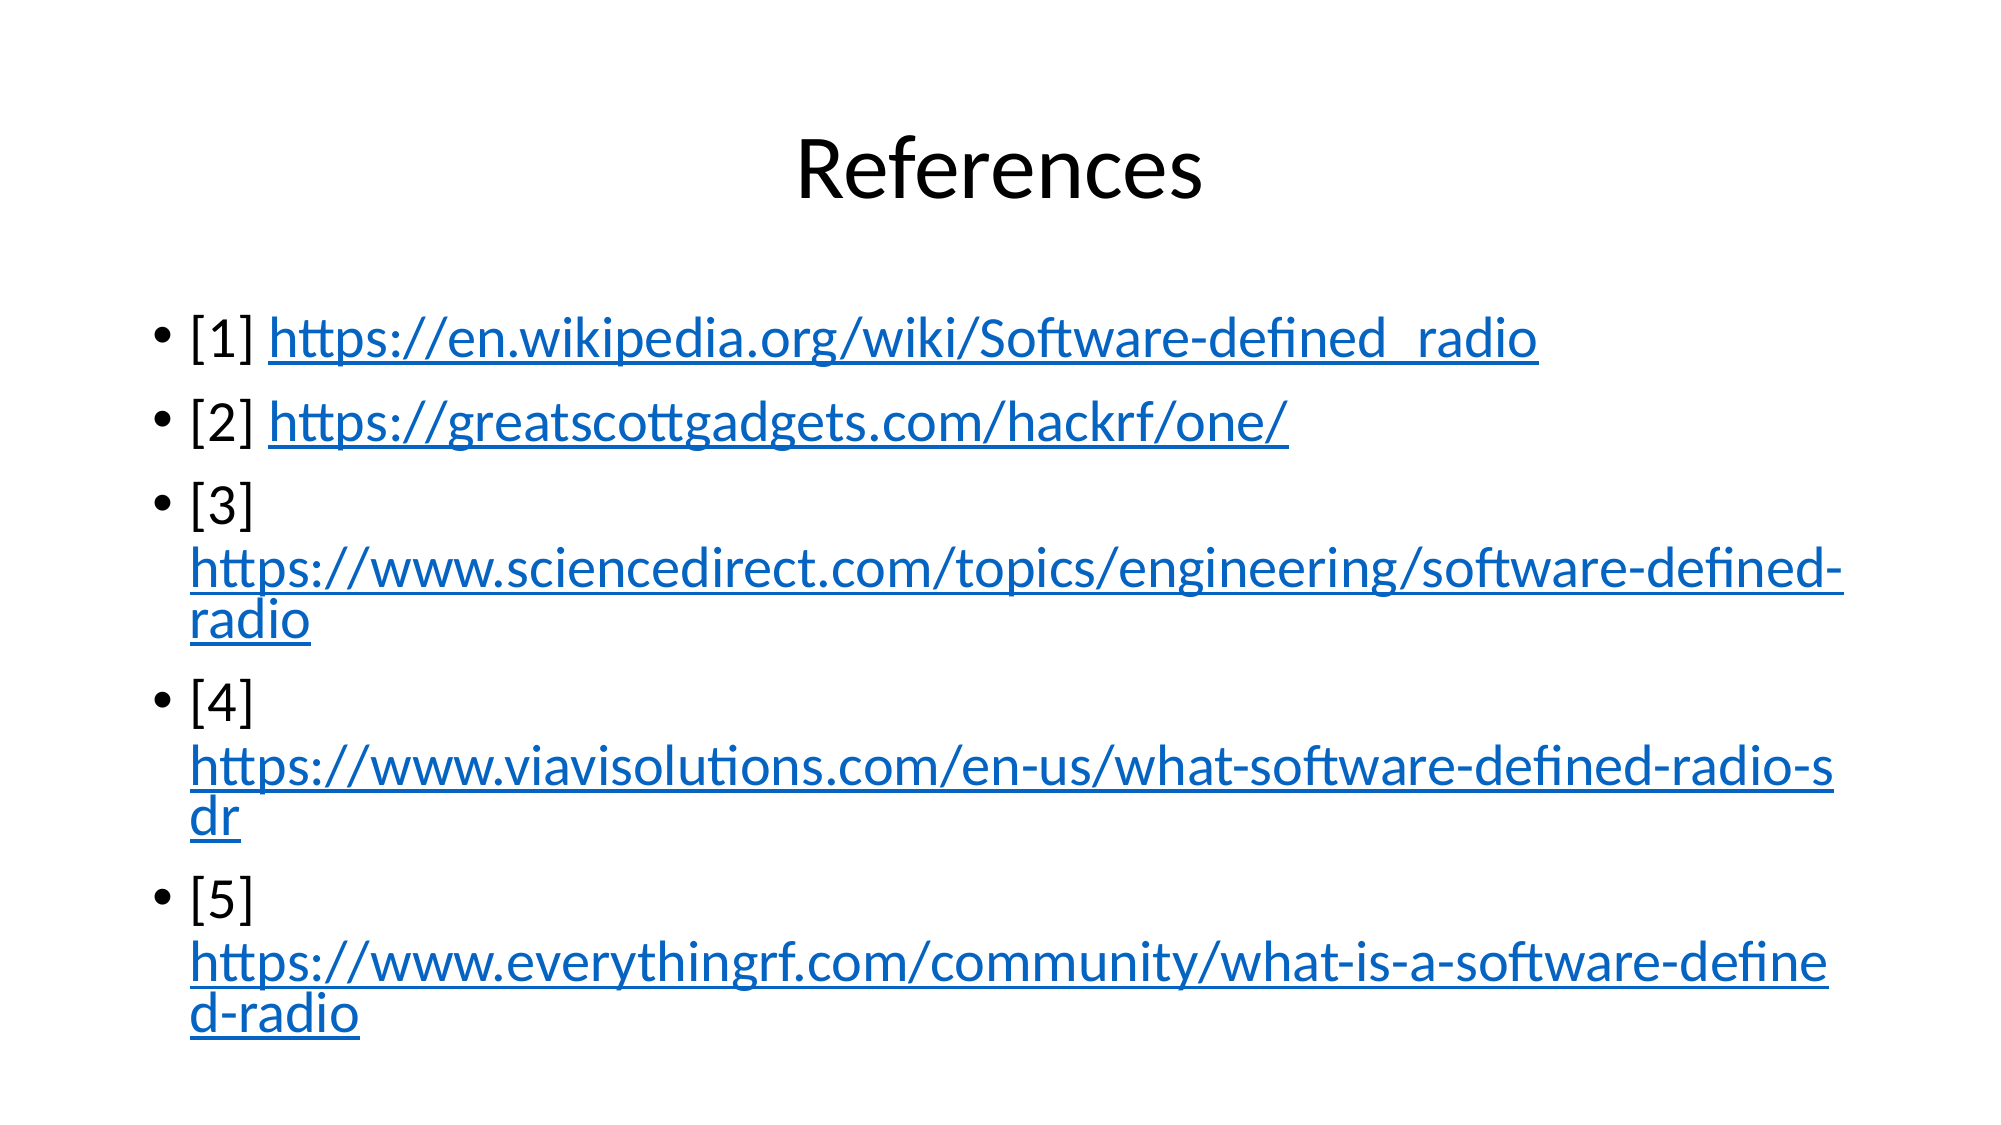

# References
[1] https://en.wikipedia.org/wiki/Software-defined_radio
[2] https://greatscottgadgets.com/hackrf/one/
[3] https://www.sciencedirect.com/topics/engineering/software-defined-radio
[4] https://www.viavisolutions.com/en-us/what-software-defined-radio-sdr
[5] https://www.everythingrf.com/community/what-is-a-software-defined-radio